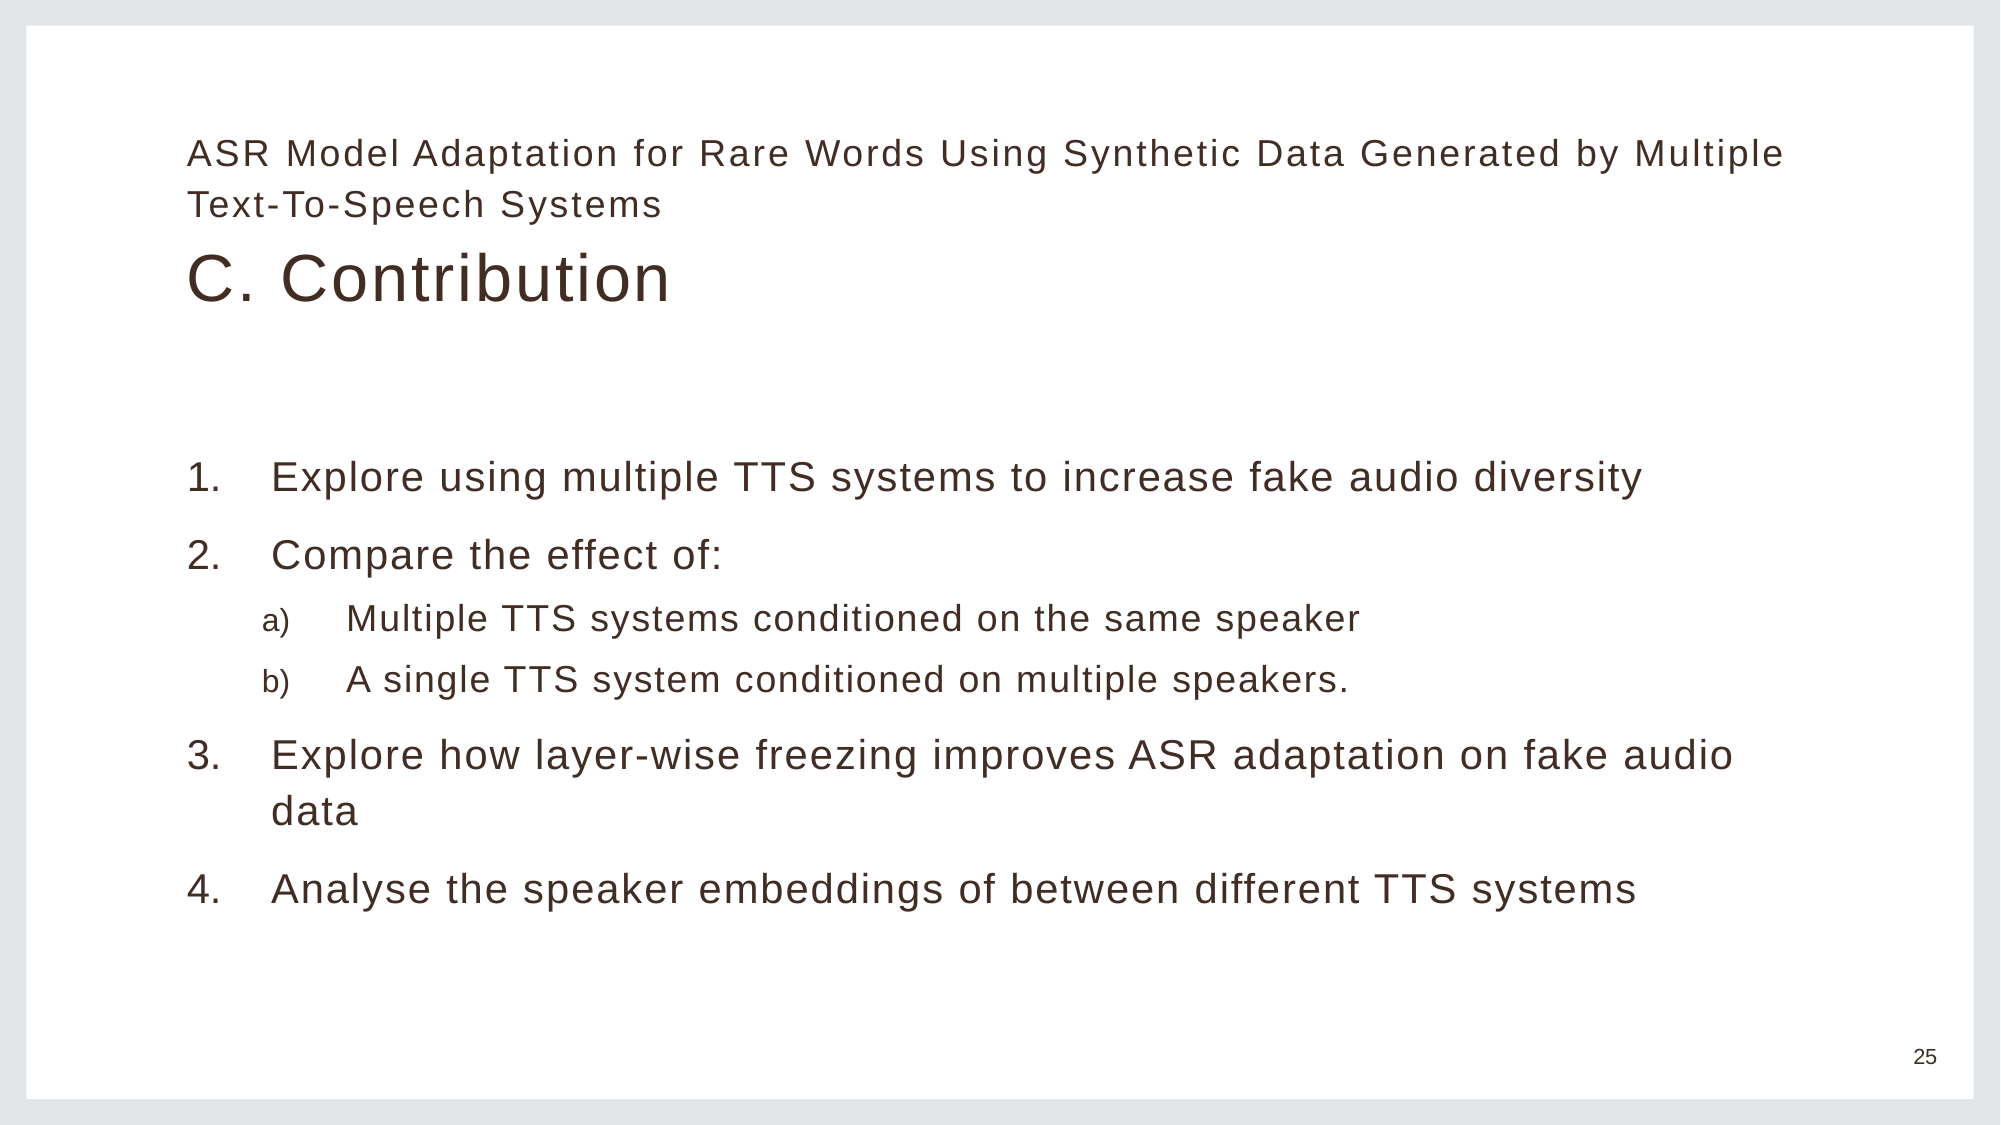

# ASR Model Adaptation for Rare Words Using Synthetic Data Generated by Multiple Text-To-Speech Systems C. Contribution

Explore using multiple TTS systems to increase fake audio diversity
Compare the effect of:
Multiple TTS systems conditioned on the same speaker
A single TTS system conditioned on multiple speakers.
Explore how layer-wise freezing improves ASR adaptation on fake audio data
Analyse the speaker embeddings of between different TTS systems

25